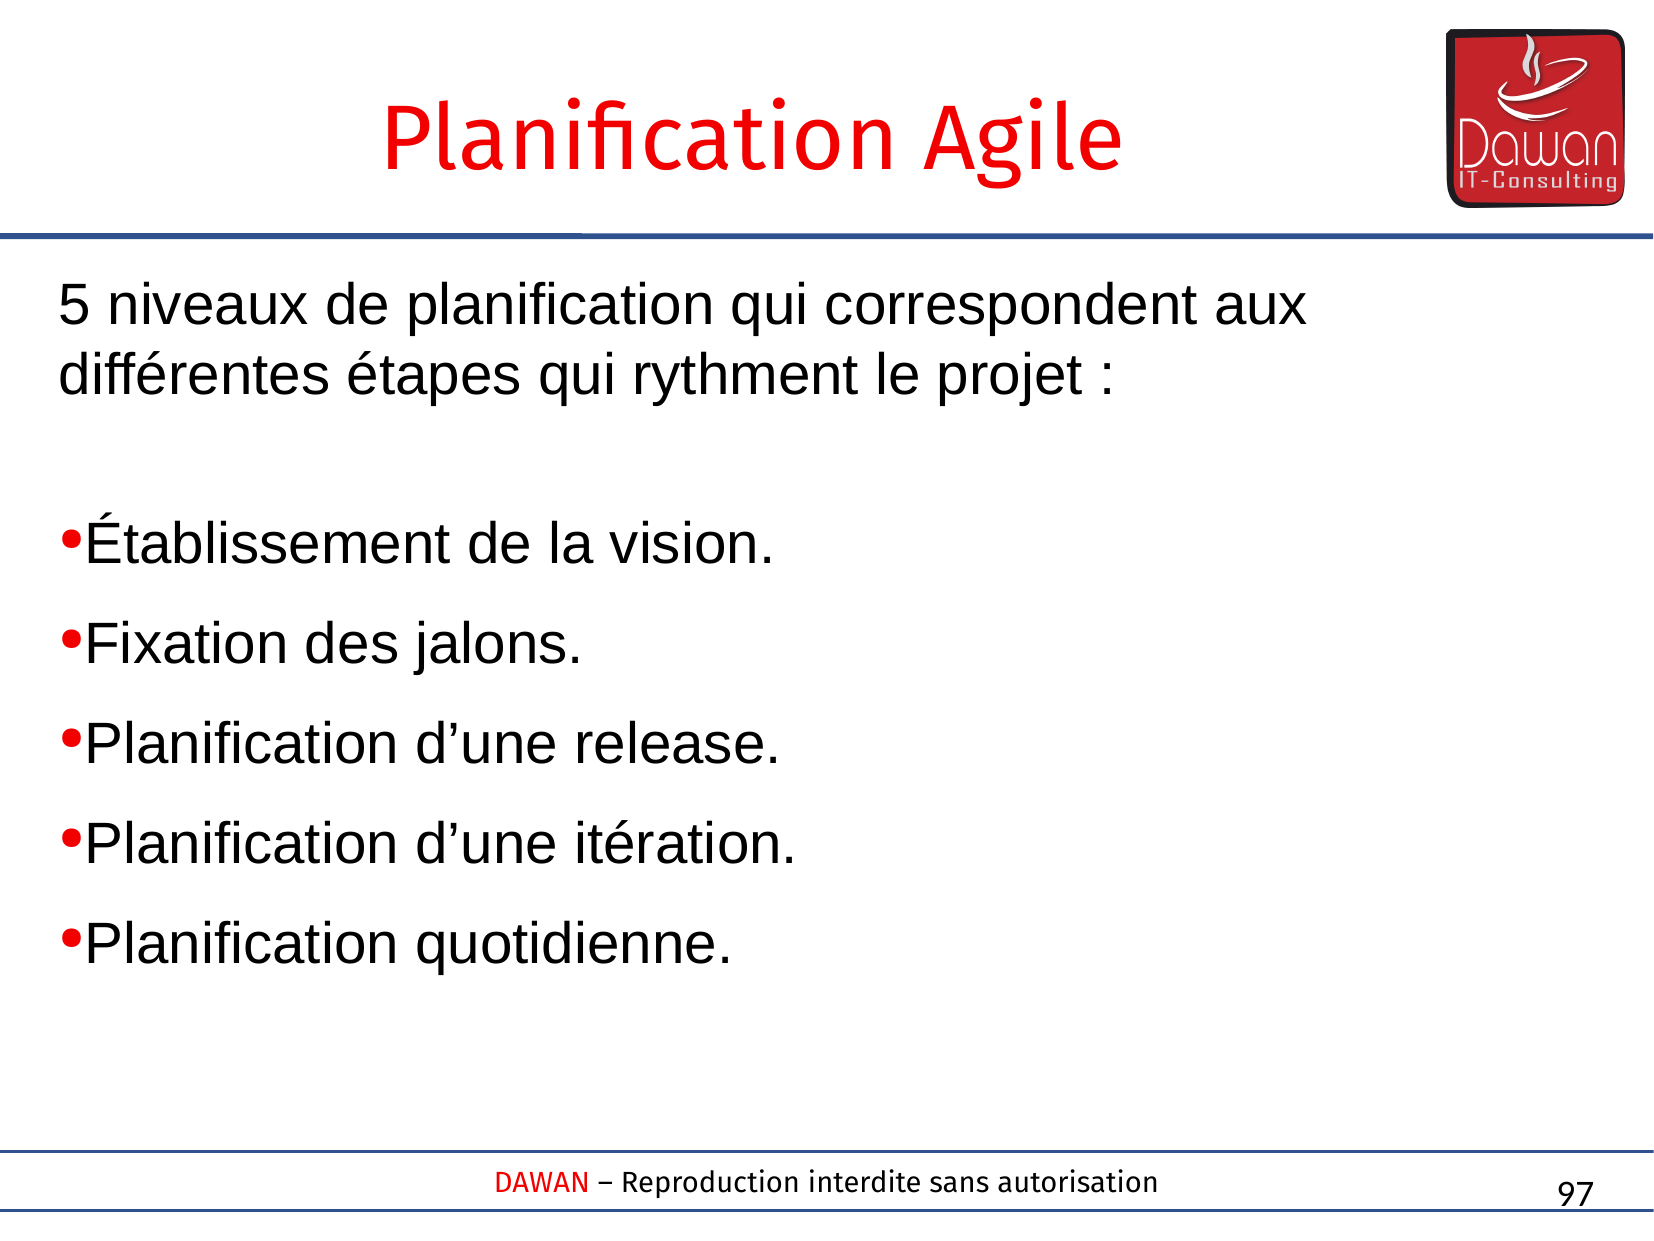

Planification Agile
5 niveaux de planification qui correspondent aux différentes étapes qui rythment le projet :
Établissement de la vision.
Fixation des jalons.
Planification d’une release.
Planification d’une itération.
Planification quotidienne.
97